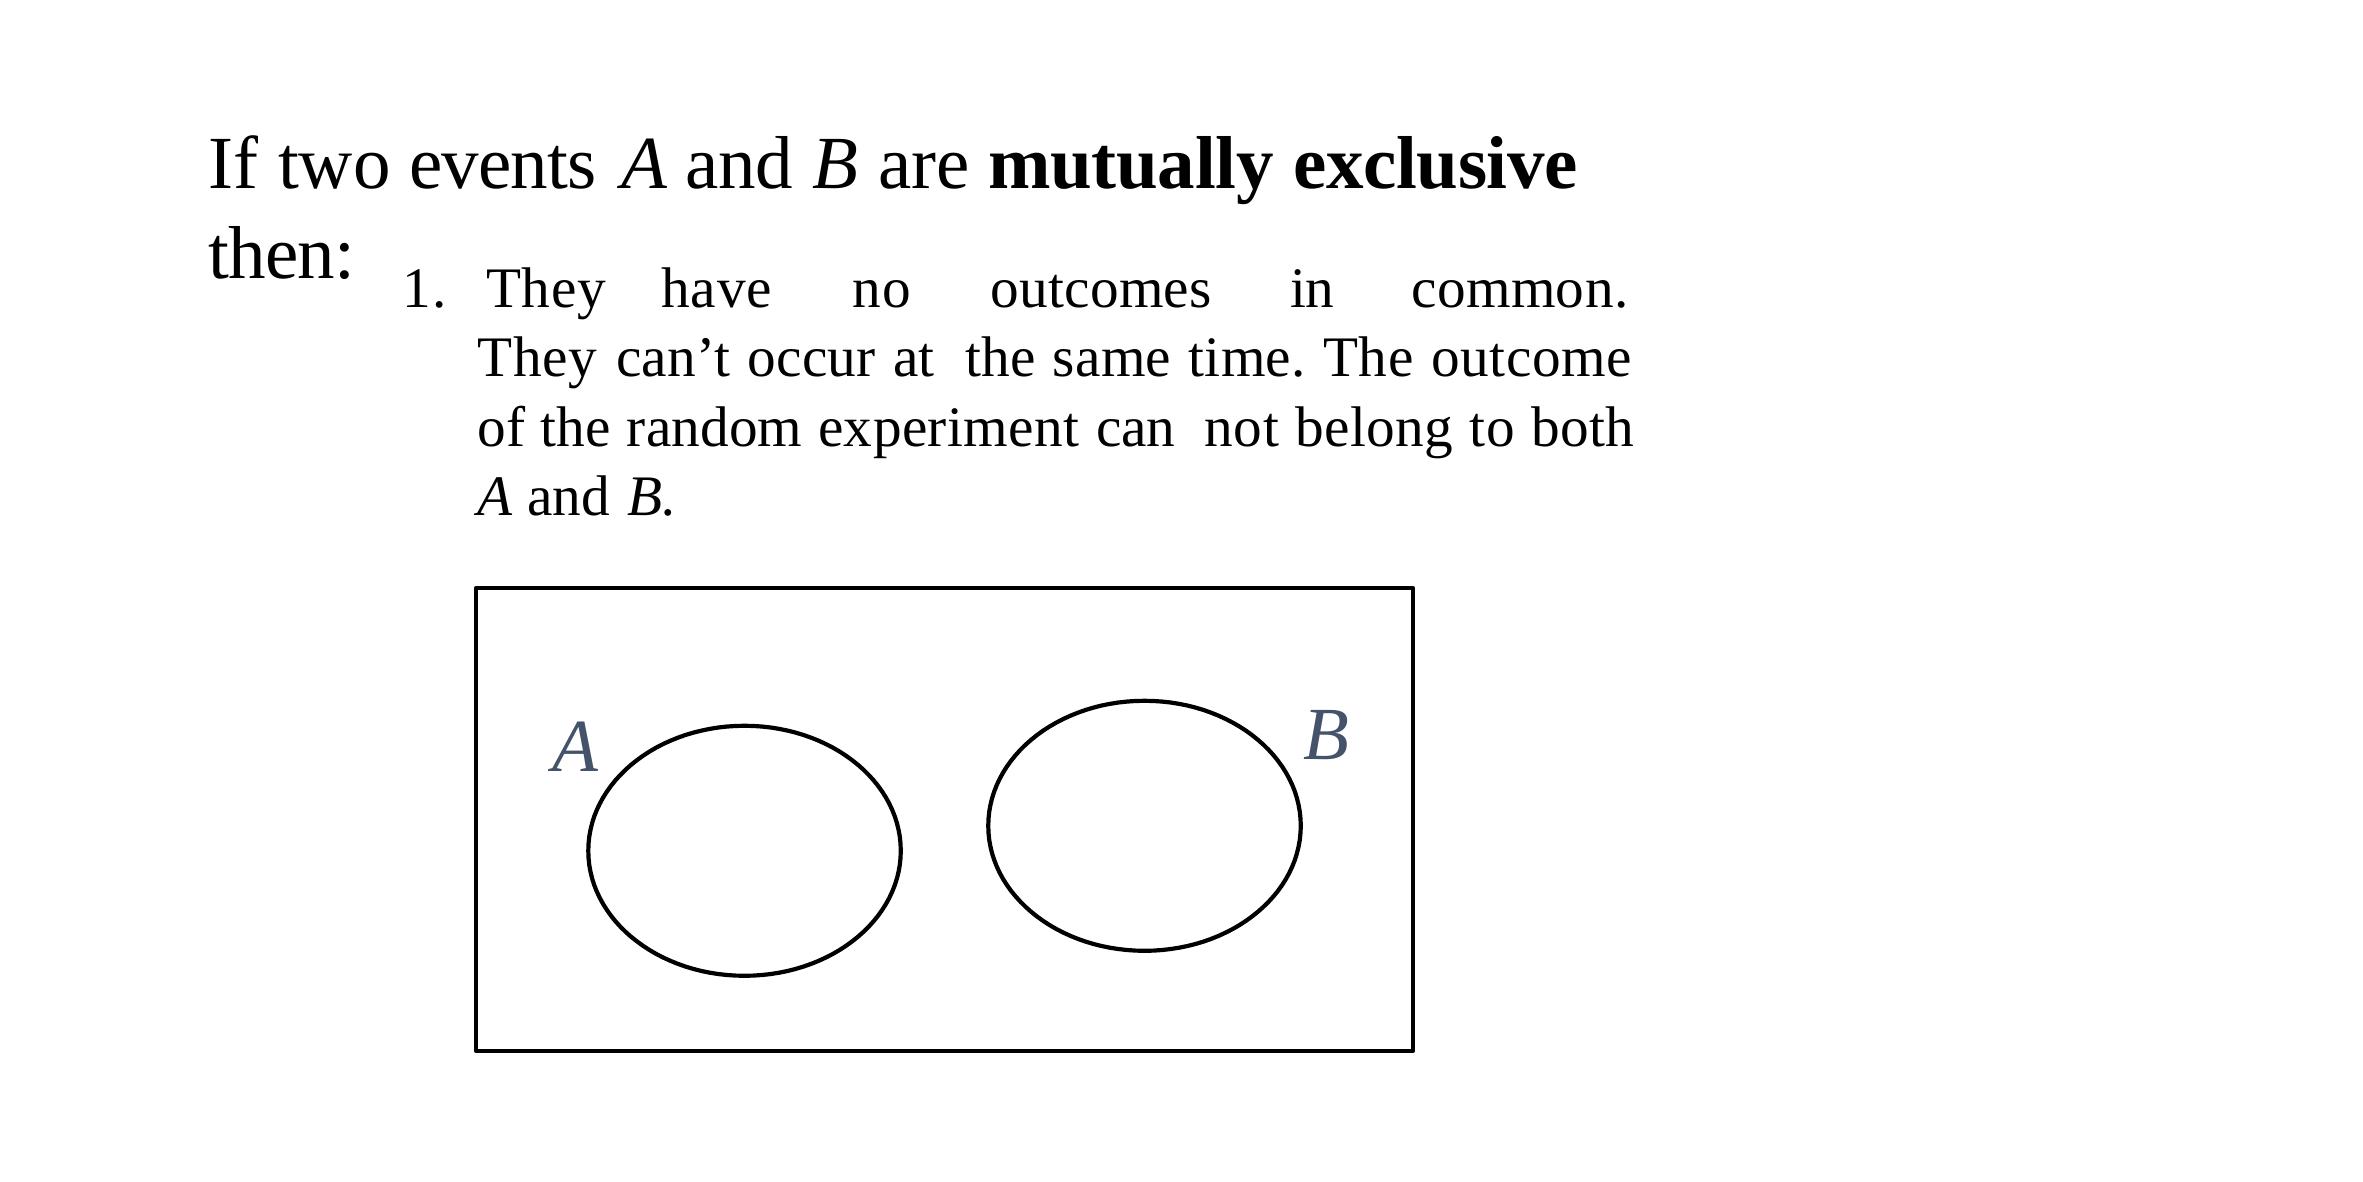

# If two events A and B are mutually exclusive then:
1.  They  have    no    outcomes    in  common.  They can’t occur at the same time. The outcome  of the random experiment can not belong to both  A and B.

B
A